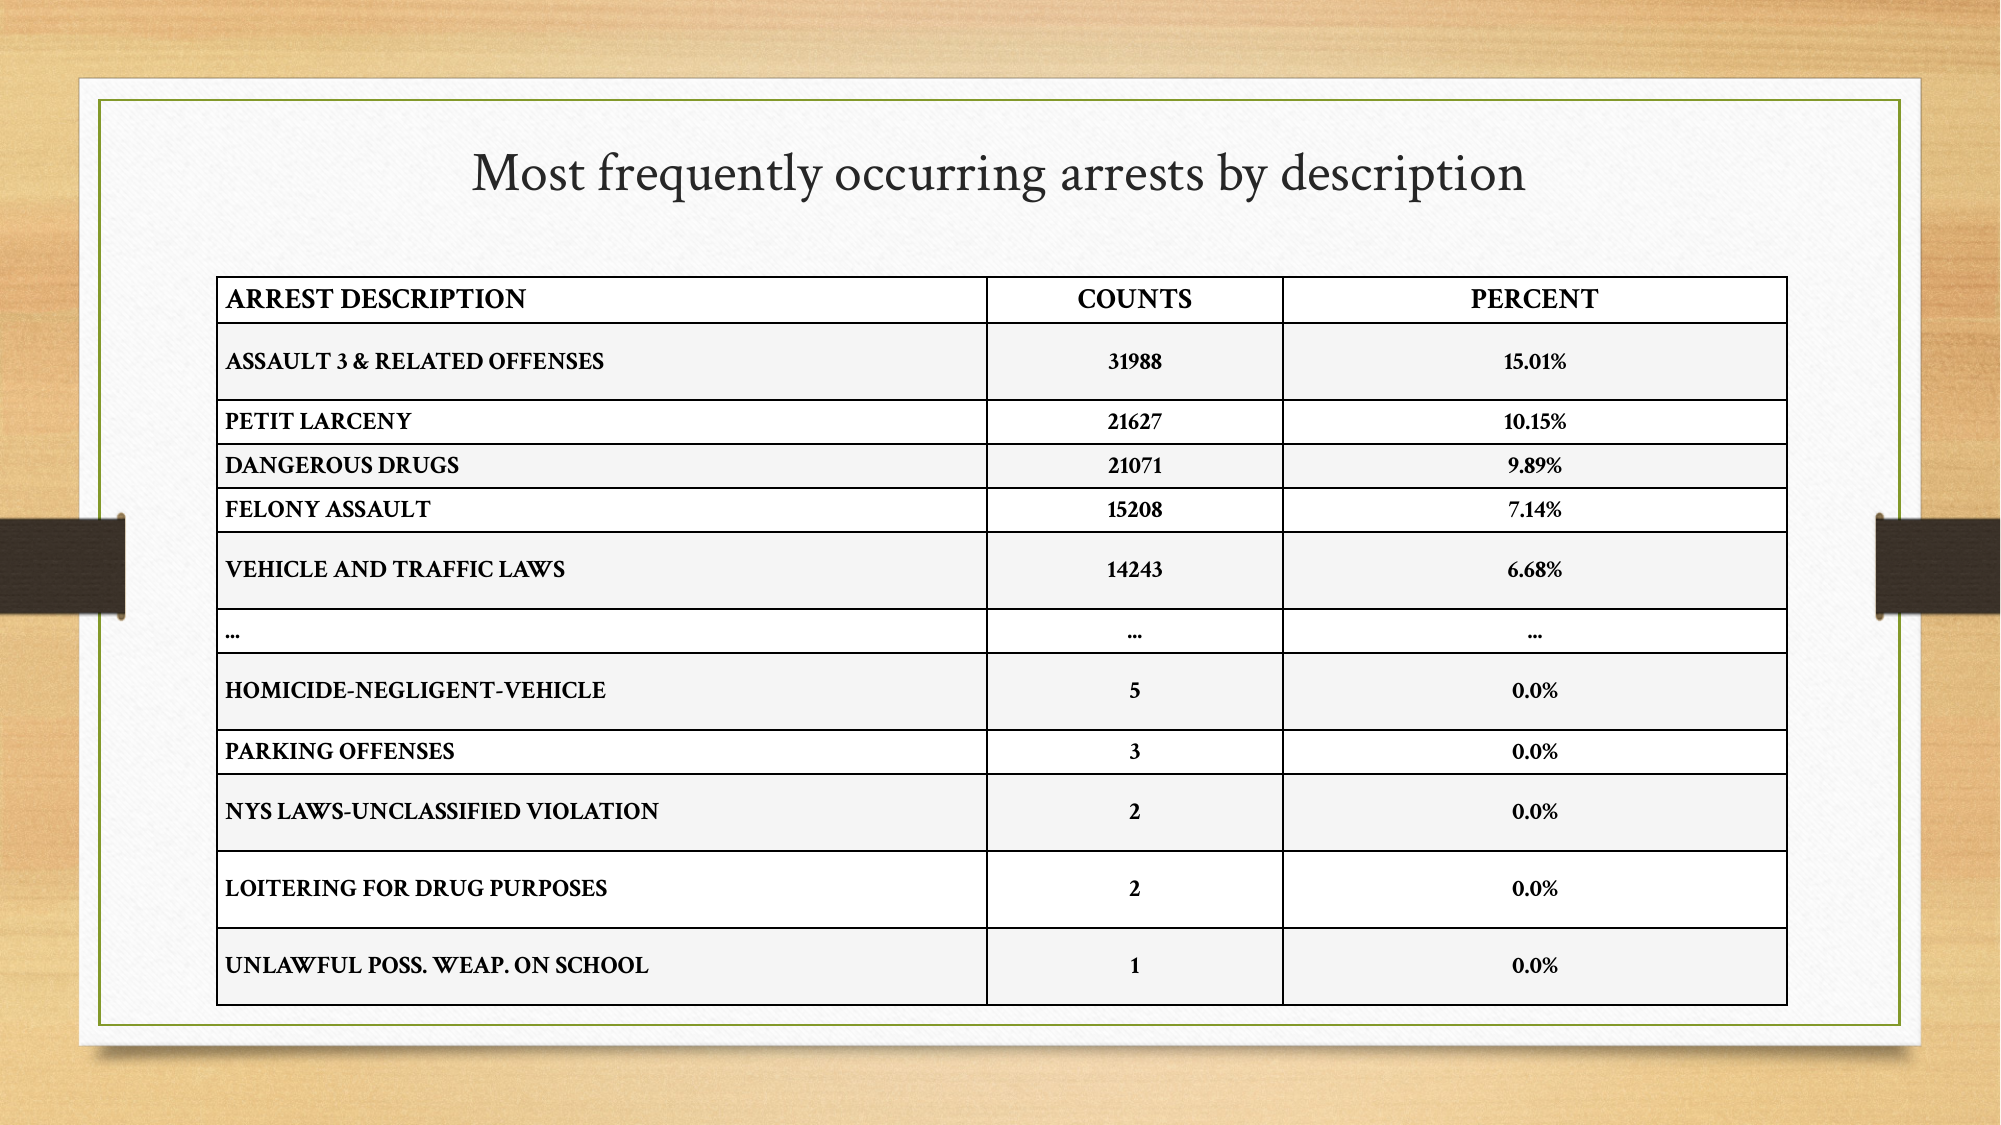

# Most frequently occurring arrests by description
| ARREST DESCRIPTION | COUNTS | PERCENT |
| --- | --- | --- |
| ASSAULT 3 & RELATED OFFENSES | 31988 | 15.01% |
| PETIT LARCENY | 21627 | 10.15% |
| DANGEROUS DRUGS | 21071 | 9.89% |
| FELONY ASSAULT | 15208 | 7.14% |
| VEHICLE AND TRAFFIC LAWS | 14243 | 6.68% |
| ... | ... | ... |
| HOMICIDE-NEGLIGENT-VEHICLE | 5 | 0.0% |
| PARKING OFFENSES | 3 | 0.0% |
| NYS LAWS-UNCLASSIFIED VIOLATION | 2 | 0.0% |
| LOITERING FOR DRUG PURPOSES | 2 | 0.0% |
| UNLAWFUL POSS. WEAP. ON SCHOOL | 1 | 0.0% |